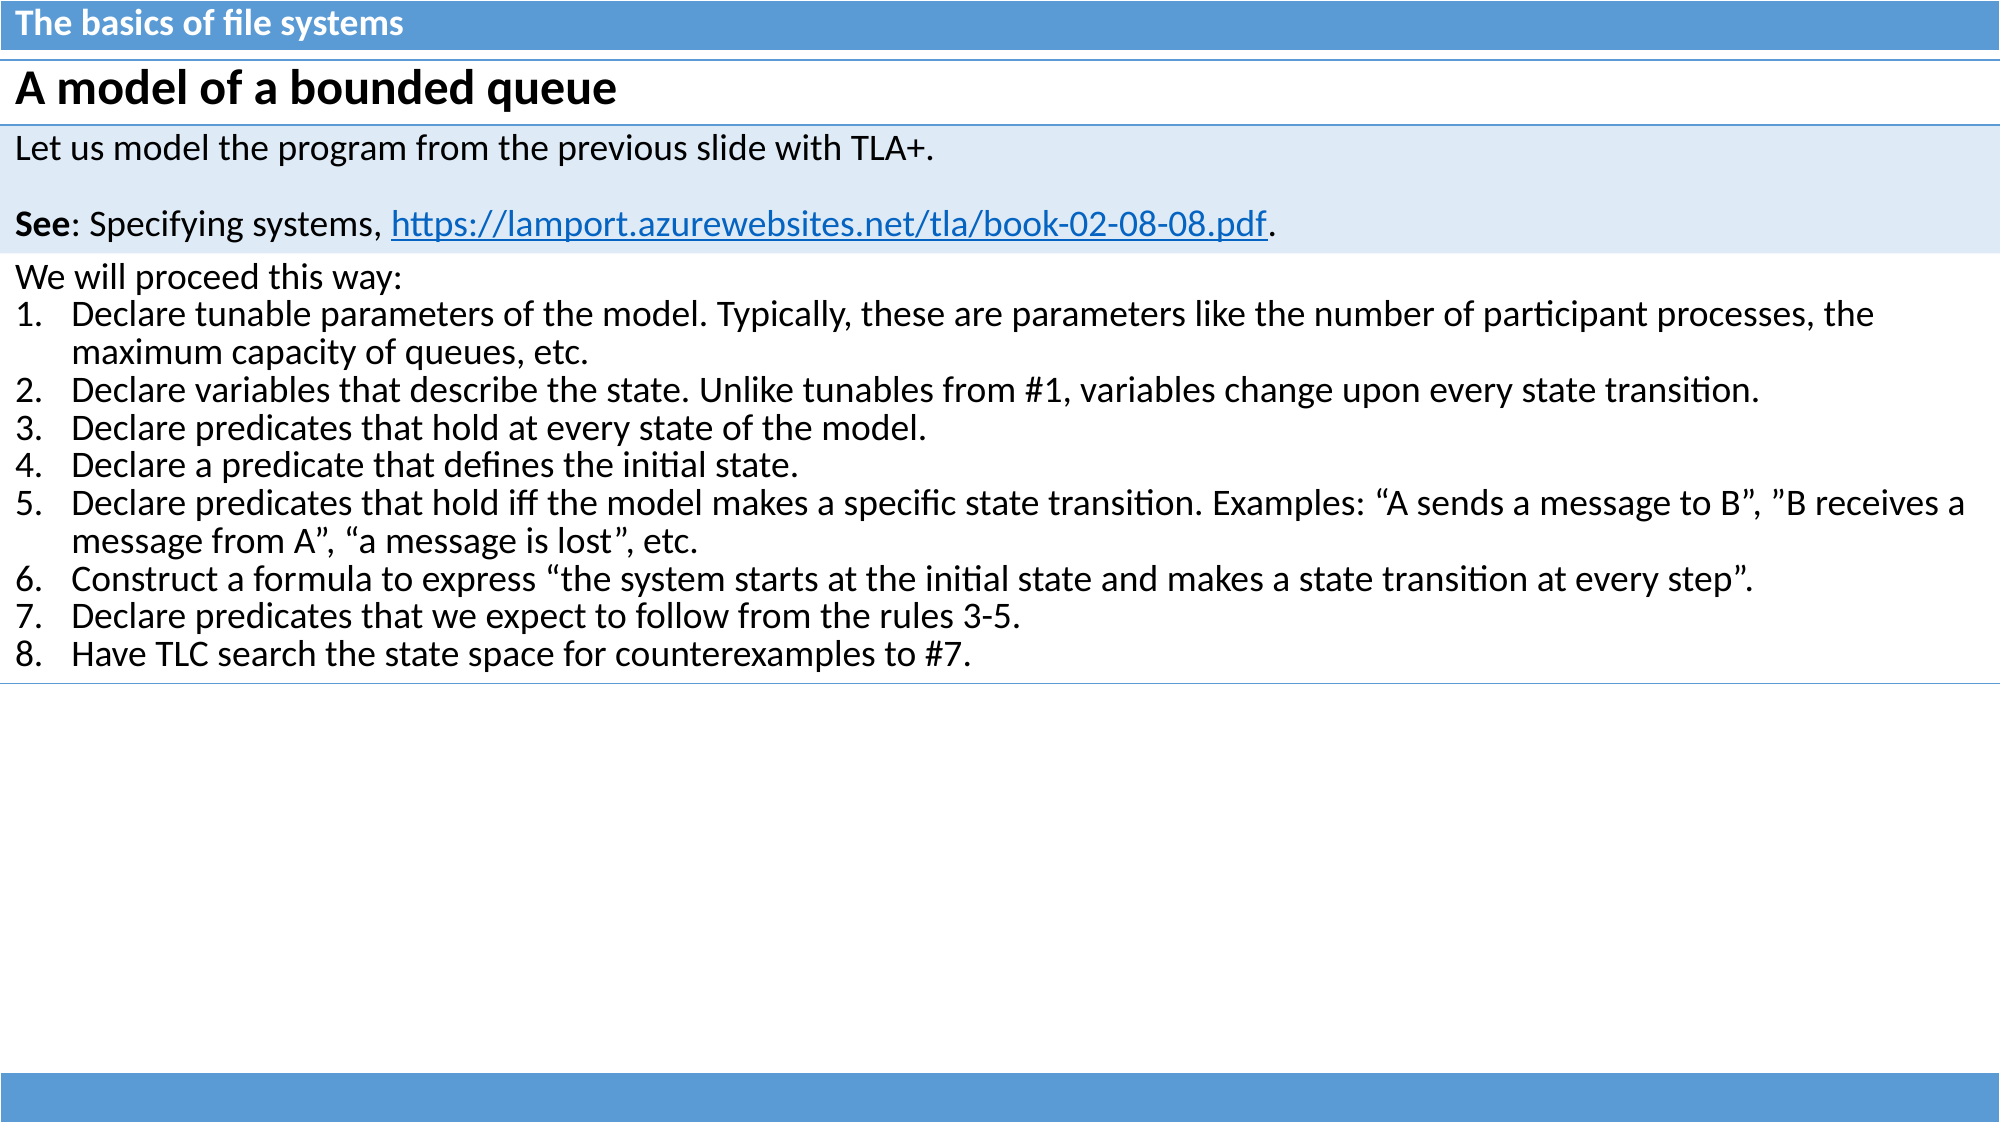

| The basics of file systems |
| --- |
| A model of a bounded queue |
| --- |
| Let us model the program from the previous slide with TLA+. See: Specifying systems, https://lamport.azurewebsites.net/tla/book-02-08-08.pdf. |
| We will proceed this way: Declare tunable parameters of the model. Typically, these are parameters like the number of participant processes, the maximum capacity of queues, etc. Declare variables that describe the state. Unlike tunables from #1, variables change upon every state transition. Declare predicates that hold at every state of the model. Declare a predicate that defines the initial state. Declare predicates that hold iff the model makes a specific state transition. Examples: “A sends a message to B”, ”B receives a message from A”, “a message is lost”, etc. Construct a formula to express “the system starts at the initial state and makes a state transition at every step”. Declare predicates that we expect to follow from the rules 3-5. Have TLC search the state space for counterexamples to #7. |
|  |
| --- |